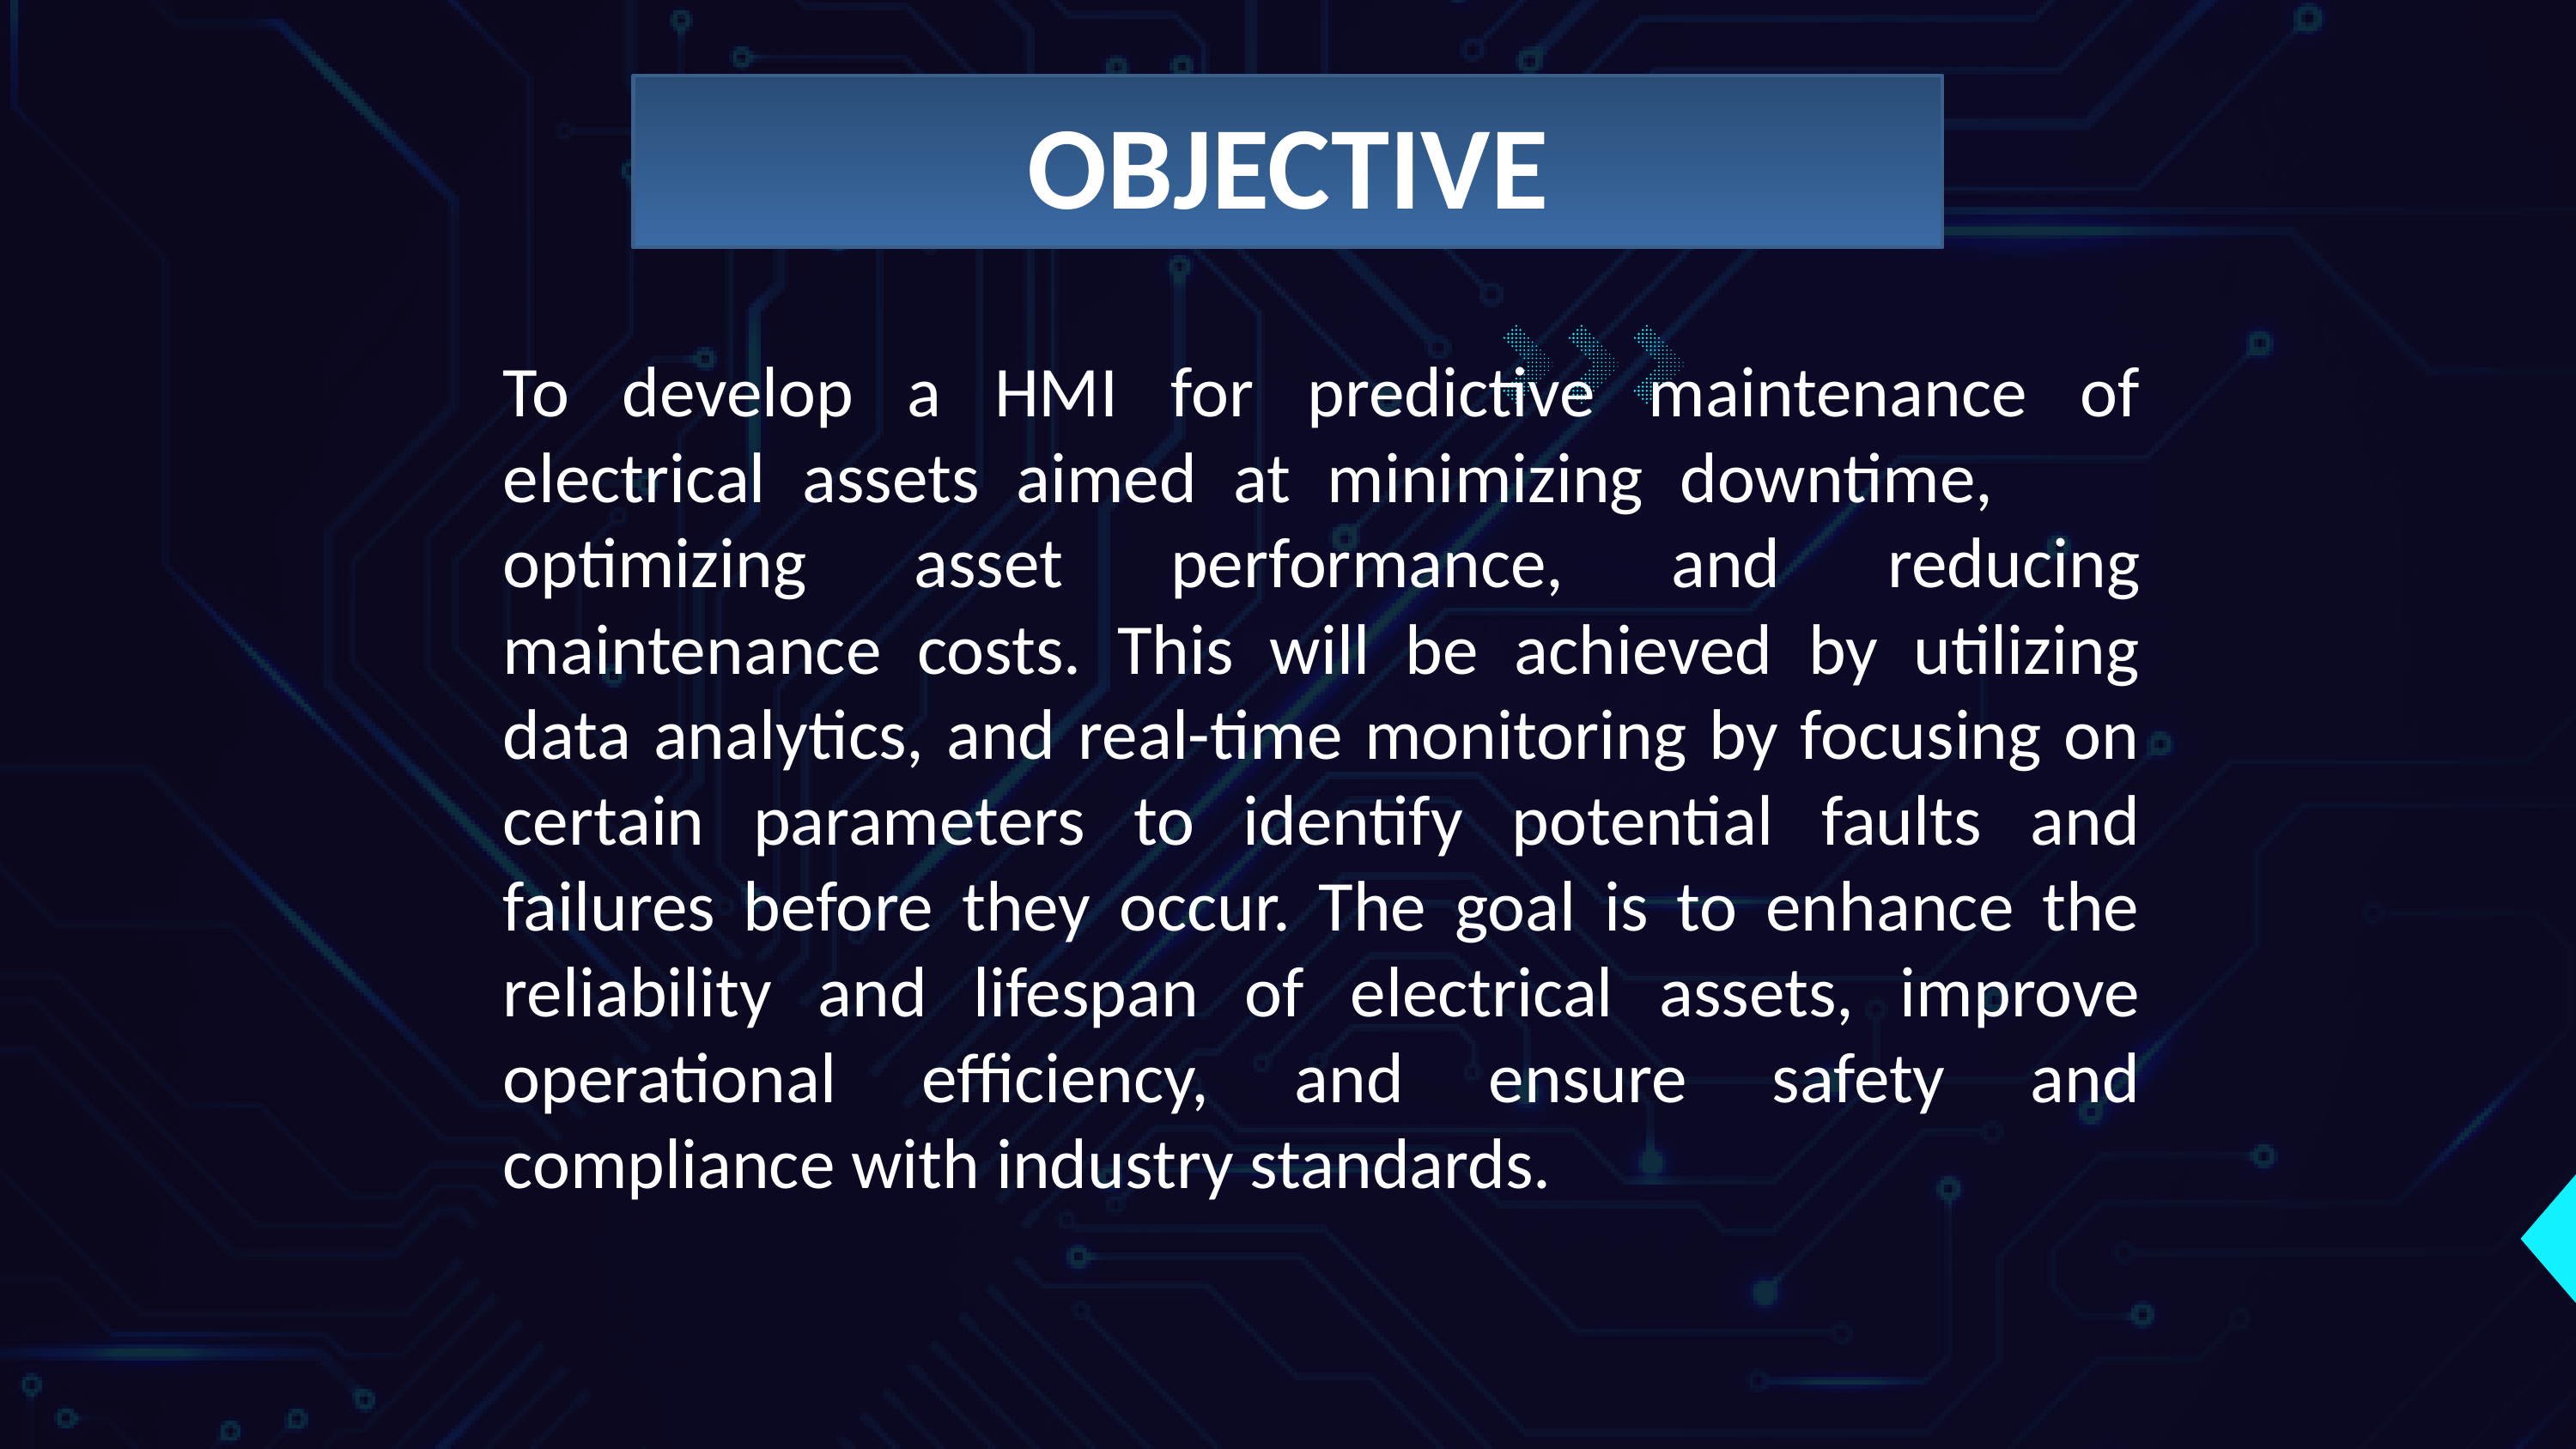

OBJECTIVE

To develop a HMI for predictive maintenance of electrical assets aimed at minimizing downtime,     optimizing asset performance, and reducing maintenance costs. This will be achieved by utilizing data analytics, and real-time monitoring by focusing on certain parameters to identify potential faults and failures before they occur. The goal is to enhance the reliability and lifespan of electrical assets, improve operational efficiency, and ensure safety and compliance with industry standards.